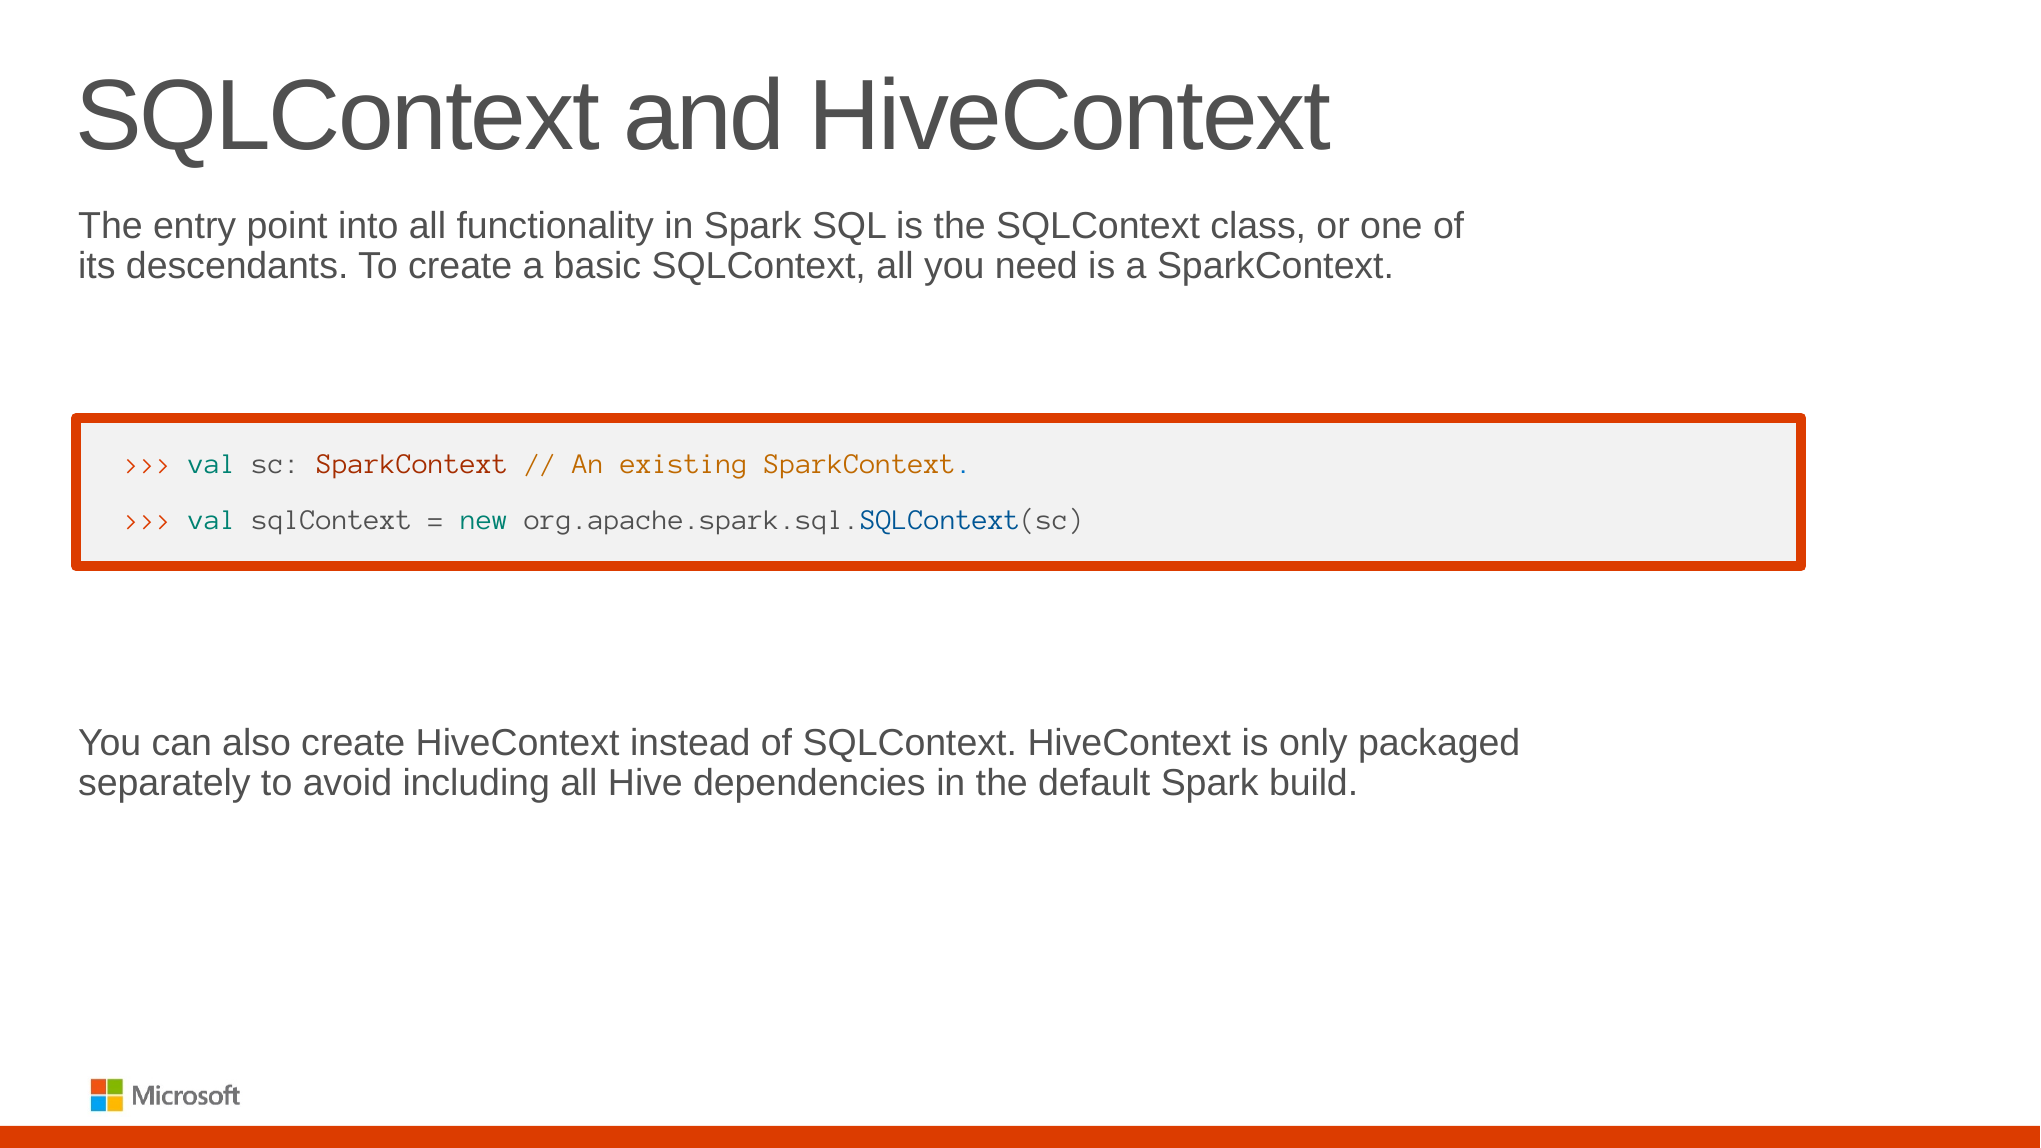

# SQLContext and HiveContext
The entry point into all functionality in Spark SQL is the SQLContext class, or one of its descendants. To create a basic SQLContext, all you need is a SparkContext.
>>> val sc: SparkContext // An existing SparkContext.
>>> val sqlContext = new org.apache.spark.sql.SQLContext(sc)
You can also create HiveContext instead of SQLContext. HiveContext is only packaged separately to avoid including all Hive dependencies in the default Spark build.